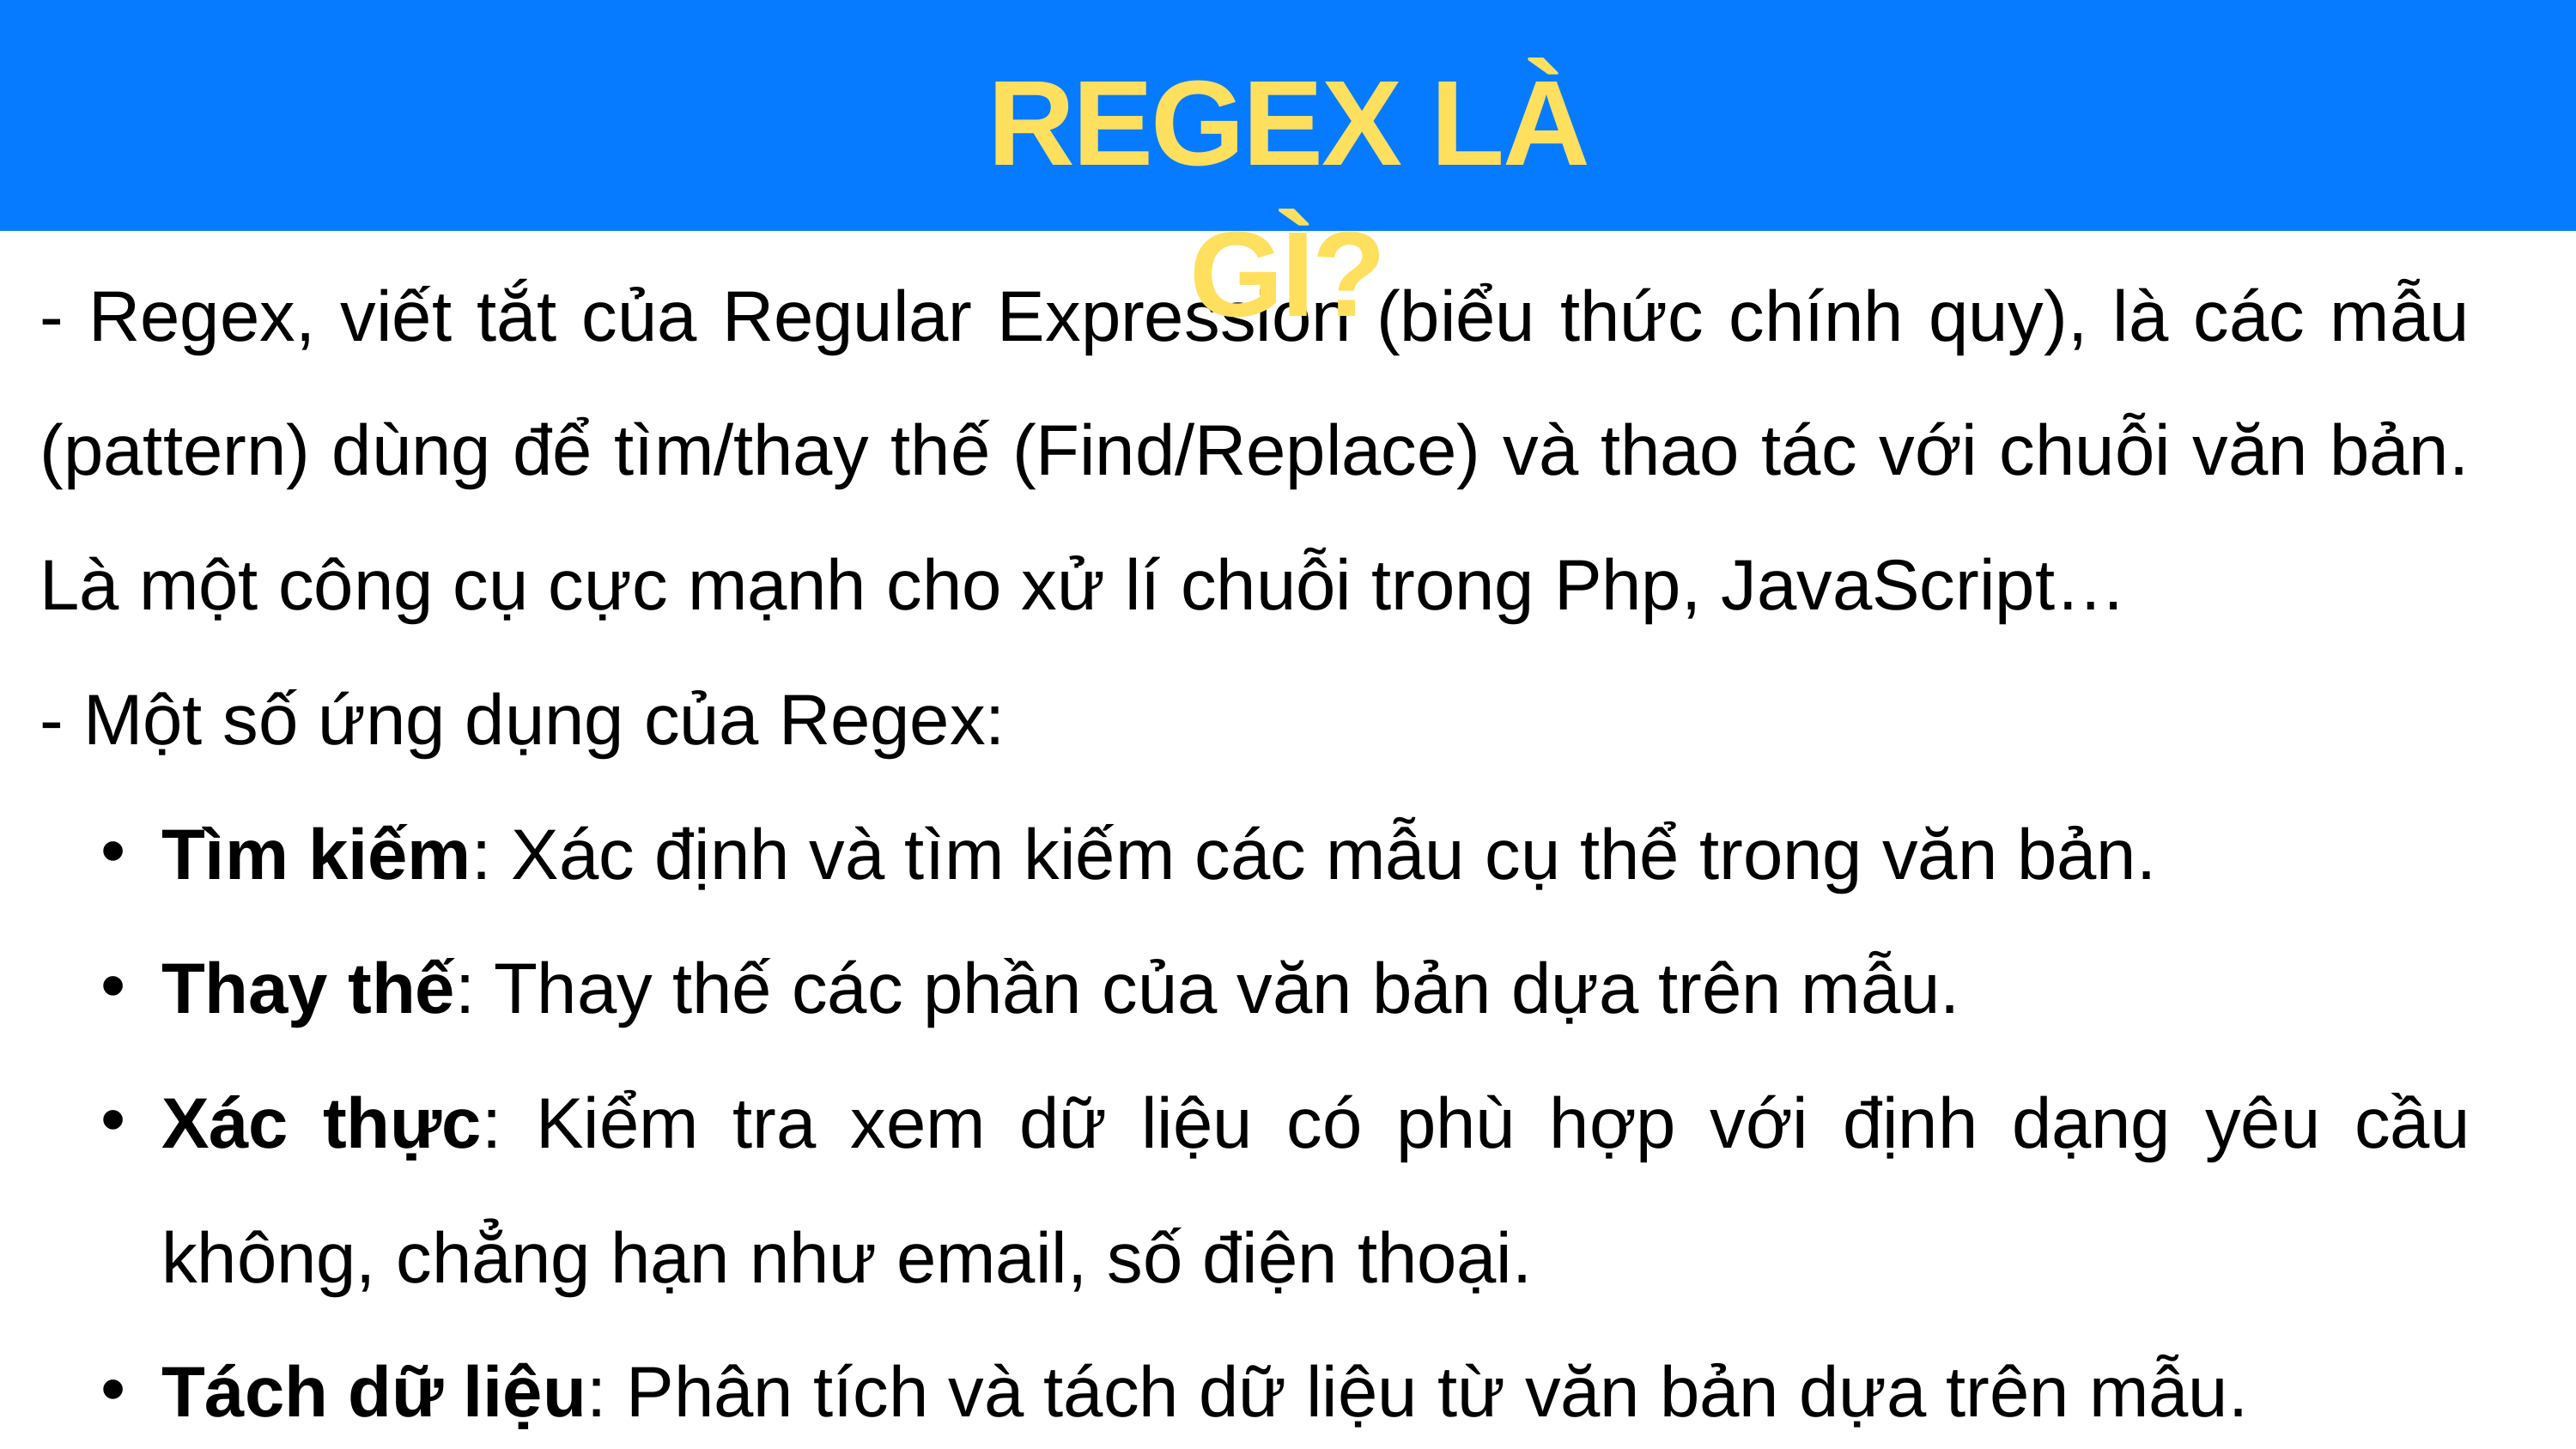

REGEX LÀ GÌ?
- Regex, viết tắt của Regular Expression (biểu thức chính quy), là các mẫu (pattern) dùng để tìm/thay thế (Find/Replace) và thao tác với chuỗi văn bản. Là một công cụ cực mạnh cho xử lí chuỗi trong Php, JavaScript…
- Một số ứng dụng của Regex:
Tìm kiếm: Xác định và tìm kiếm các mẫu cụ thể trong văn bản.
Thay thế: Thay thế các phần của văn bản dựa trên mẫu.
Xác thực: Kiểm tra xem dữ liệu có phù hợp với định dạng yêu cầu không, chẳng hạn như email, số điện thoại.
Tách dữ liệu: Phân tích và tách dữ liệu từ văn bản dựa trên mẫu.